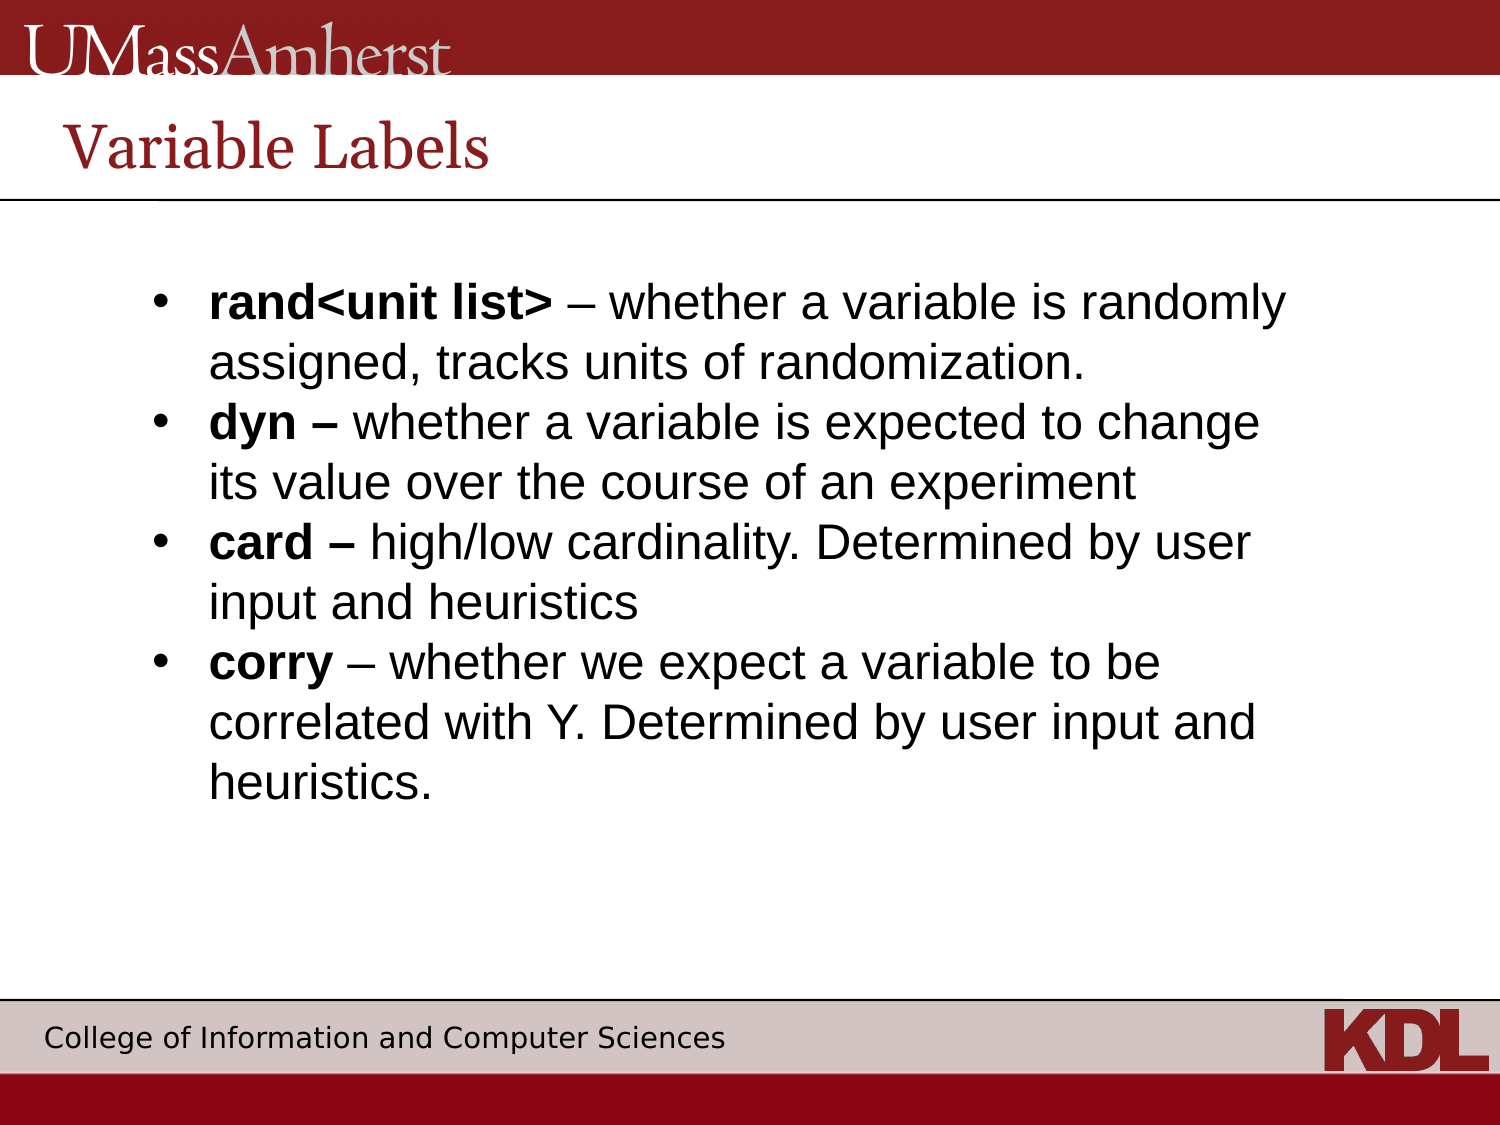

# Variable Labels
rand<unit list> – whether a variable is randomly assigned, tracks units of randomization.
dyn – whether a variable is expected to change its value over the course of an experiment
card – high/low cardinality. Determined by user input and heuristics
corry – whether we expect a variable to be correlated with Y. Determined by user input and heuristics.